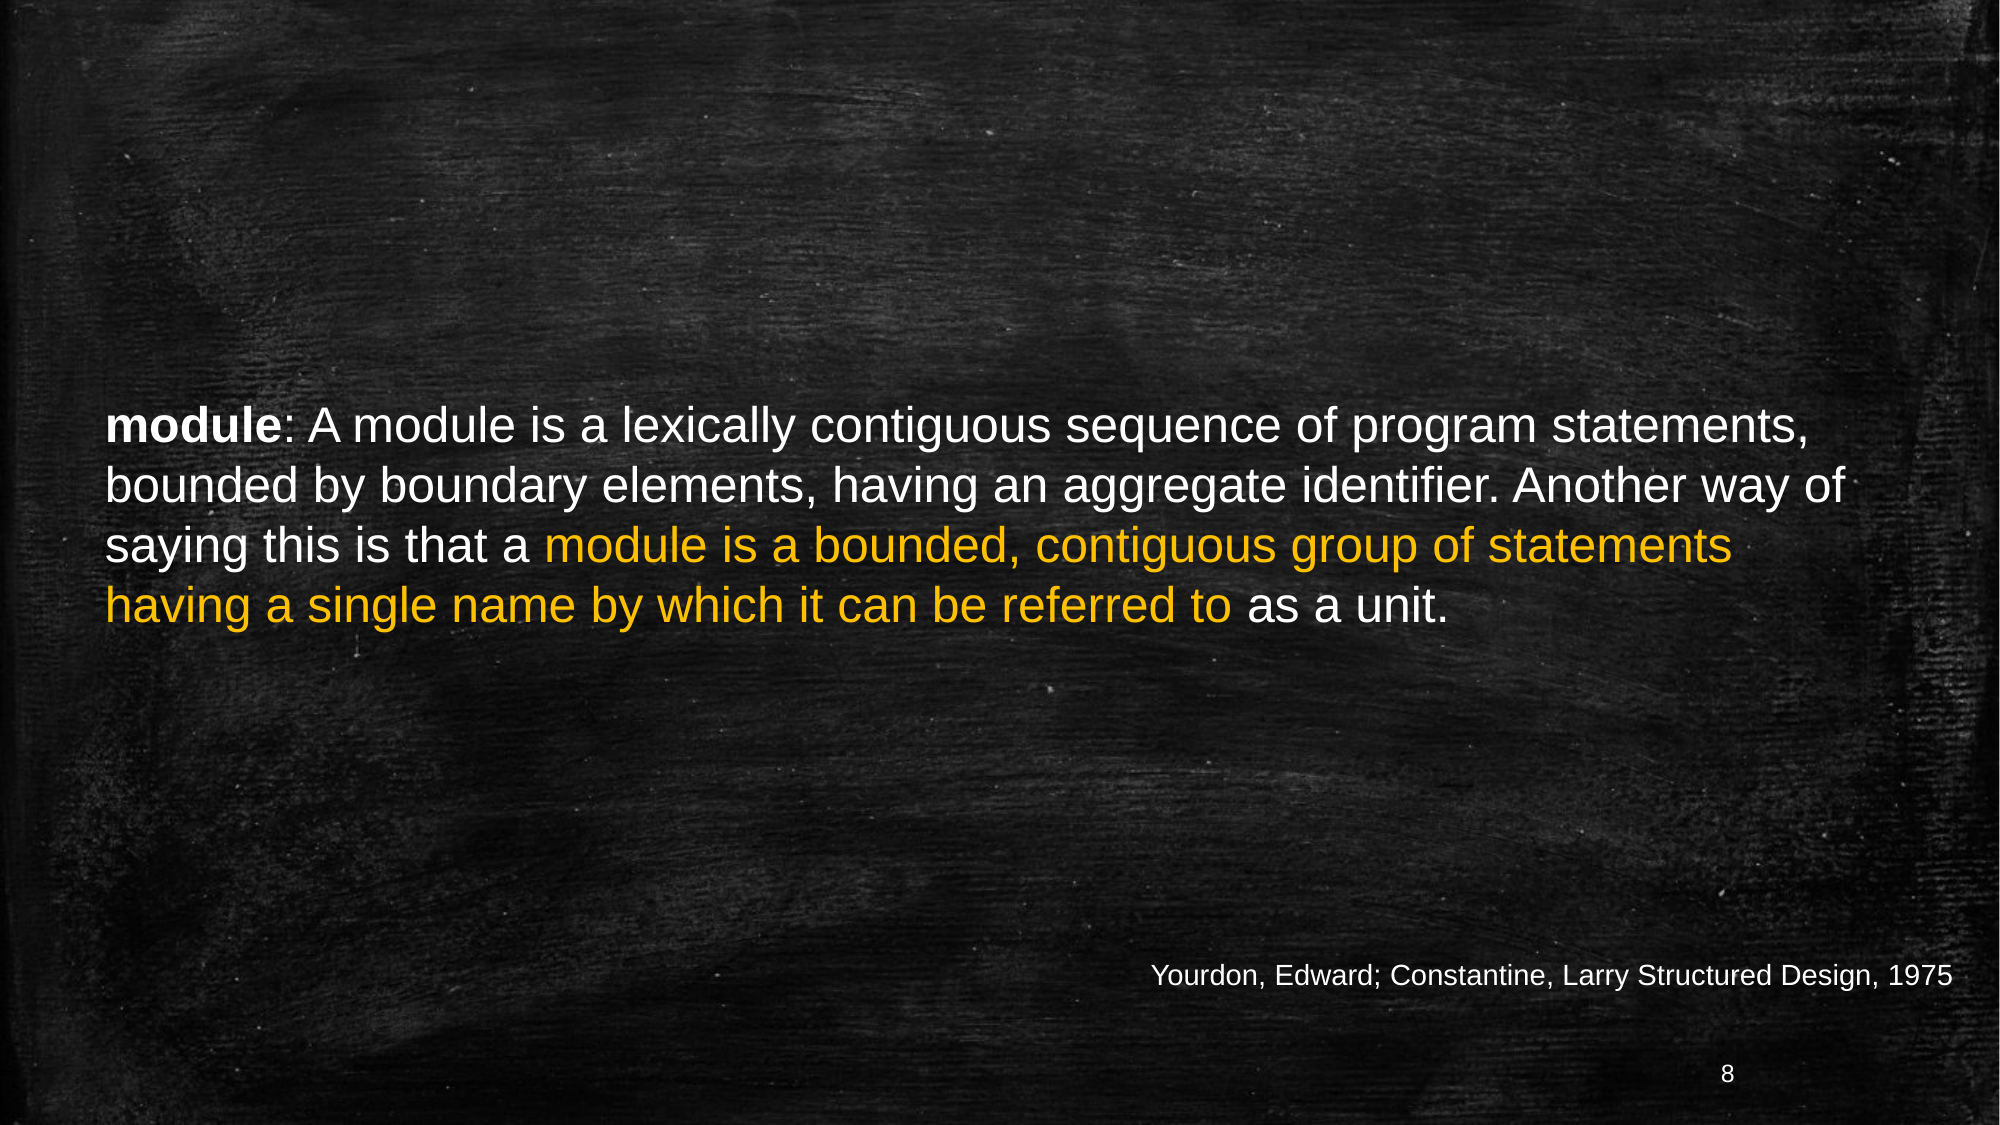

module: A module is a lexically contiguous sequence of program statements, bounded by boundary elements, having an aggregate identifier. Another way of saying this is that a module is a bounded, contiguous group of statements having a single name by which it can be referred to as a unit.

Yourdon, Edward; Constantine, Larry Structured Design, 1975
8